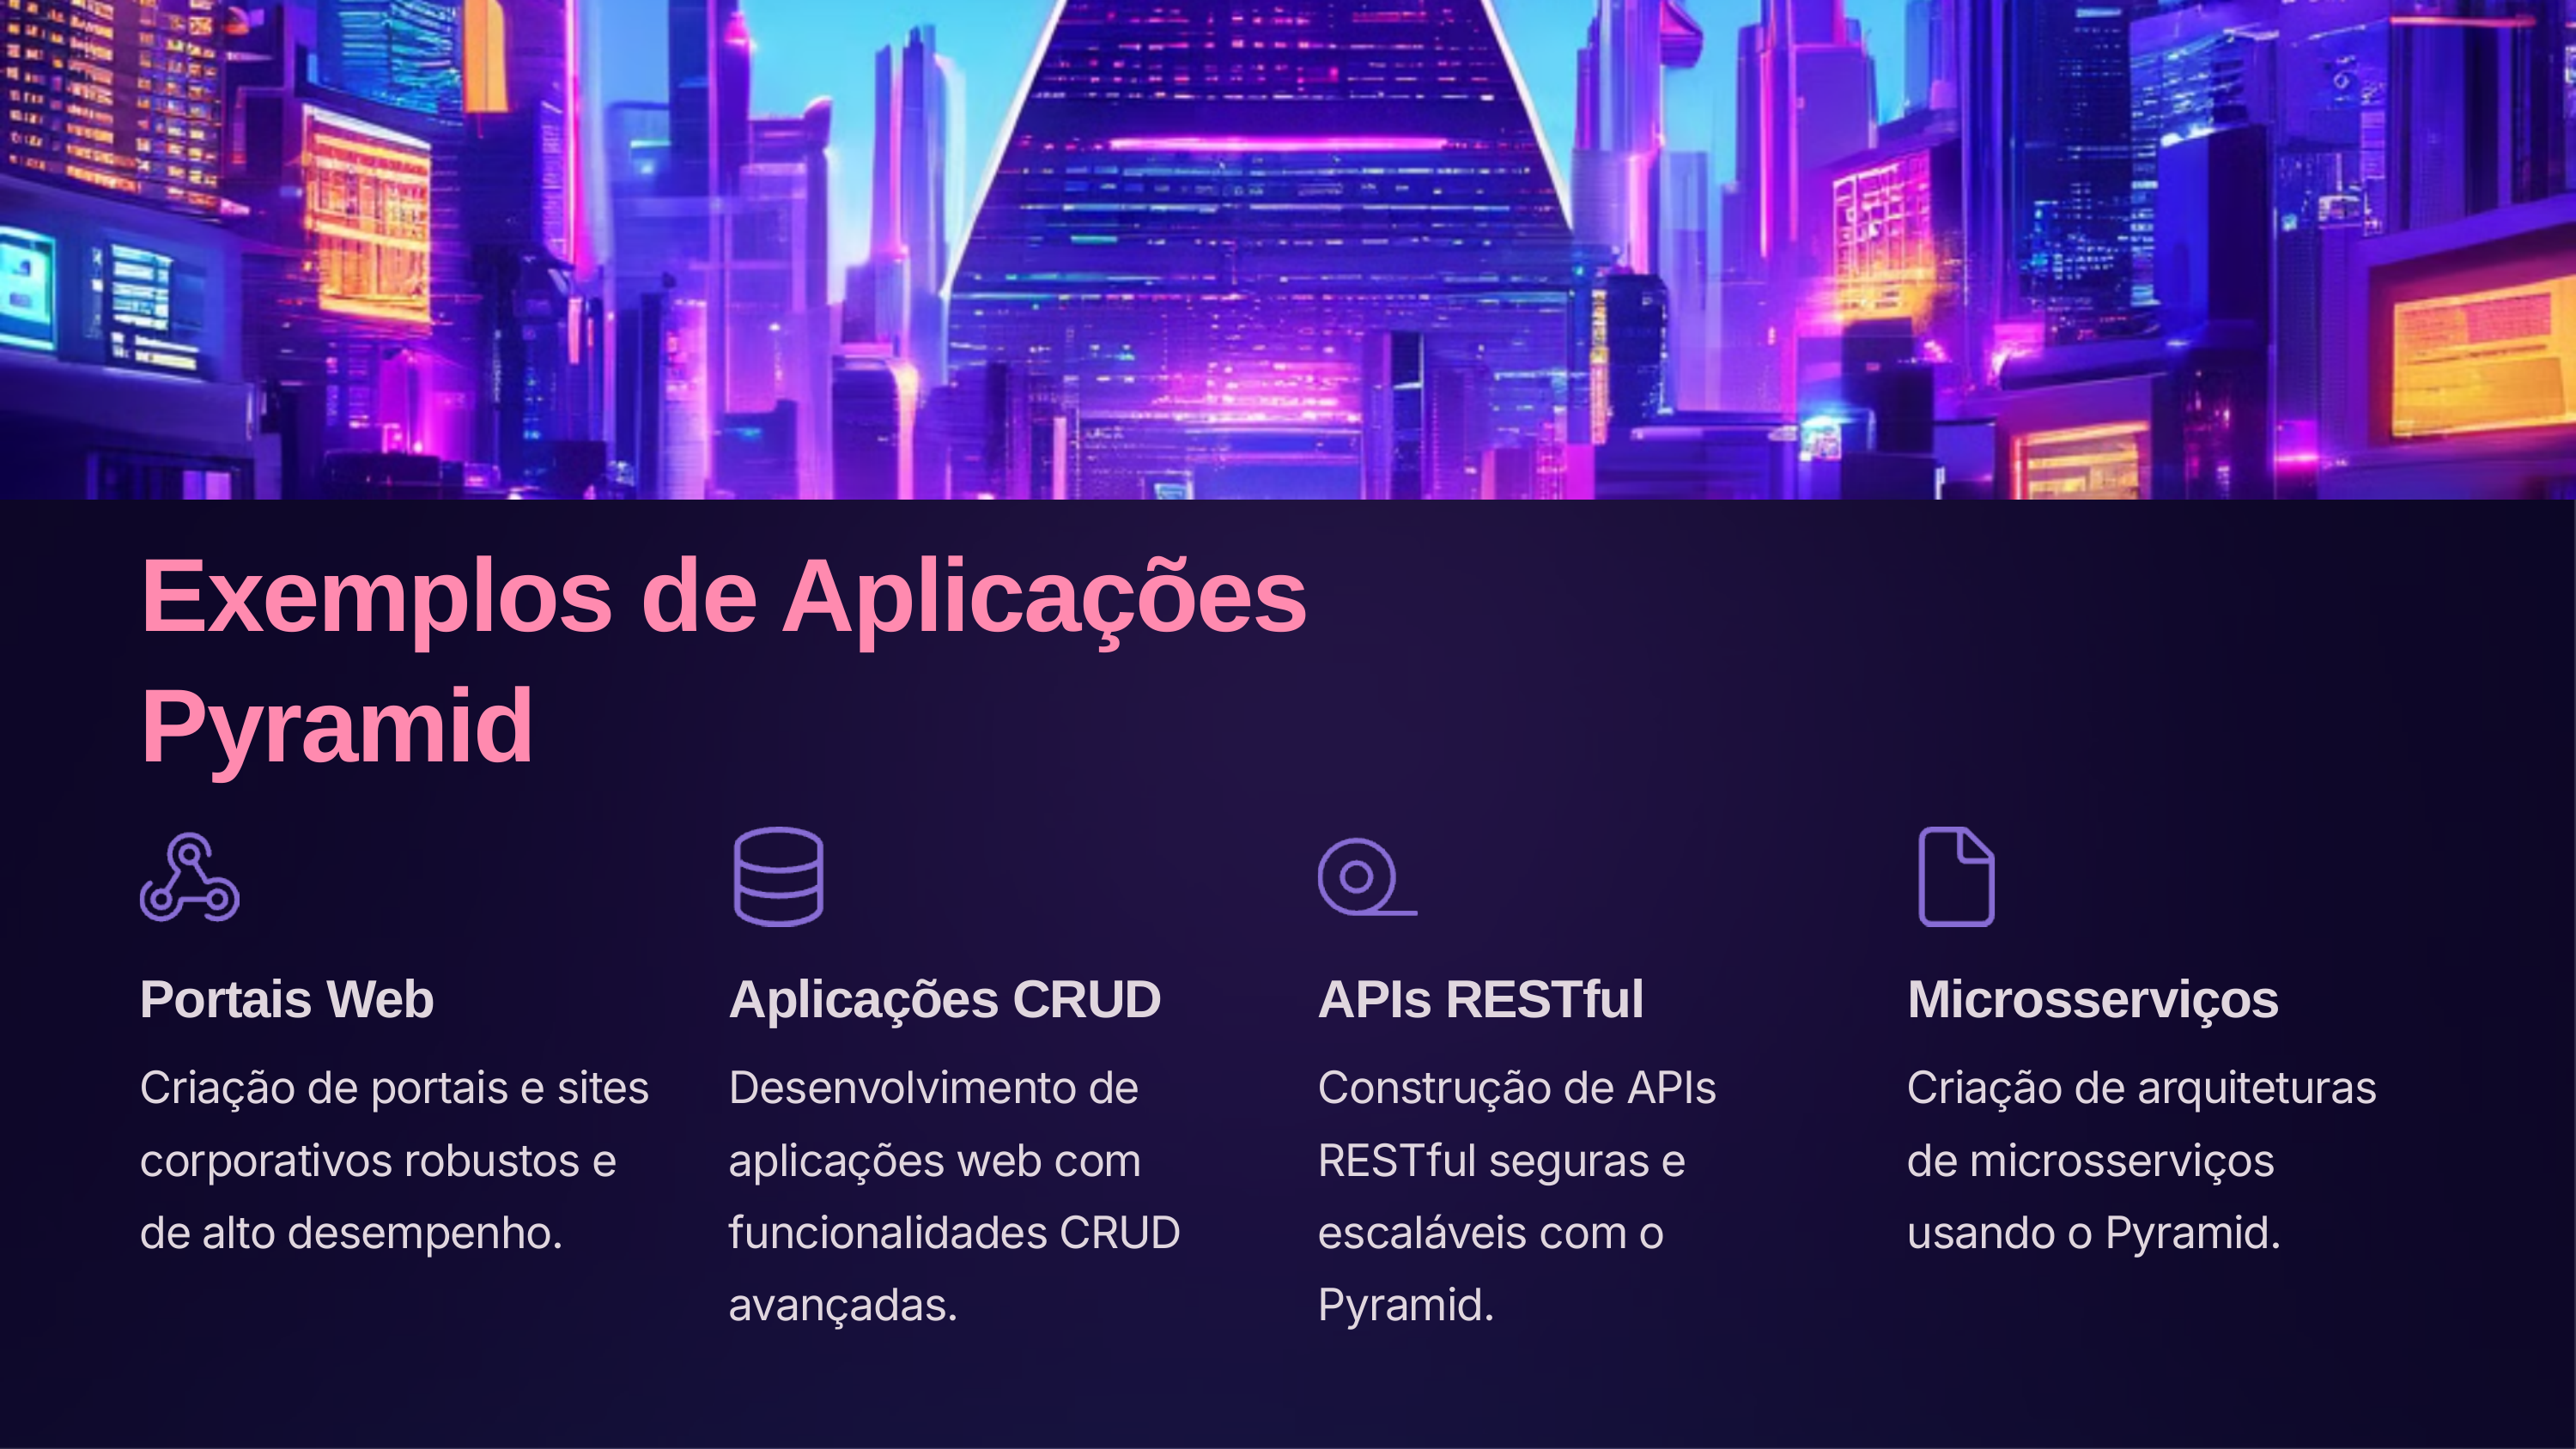

Exemplos de Aplicações Pyramid

Portais Web
Aplicações CRUD
APIs RESTful
Microsserviços
Criação de portais e sites corporativos robustos e de alto desempenho.
Desenvolvimento de aplicações web com funcionalidades CRUD avançadas.
Construção de APIs RESTful seguras e escaláveis com o Pyramid.
Criação de arquiteturas de microsserviços usando o Pyramid.